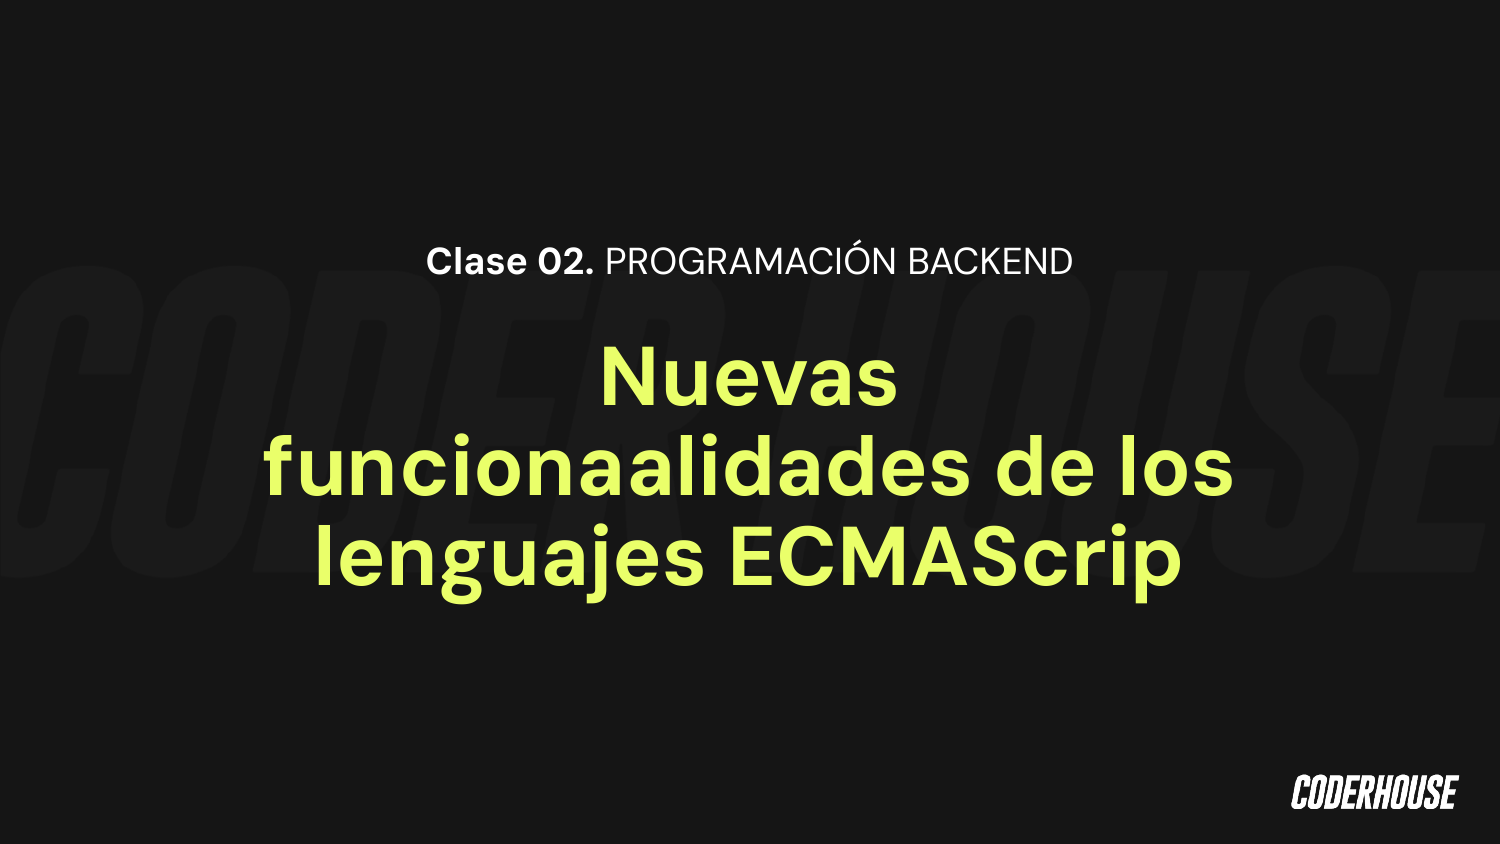

Clase 02. PROGRAMACIÓN BACKEND
Nuevas funcionaalidades de los lenguajes ECMAScrip